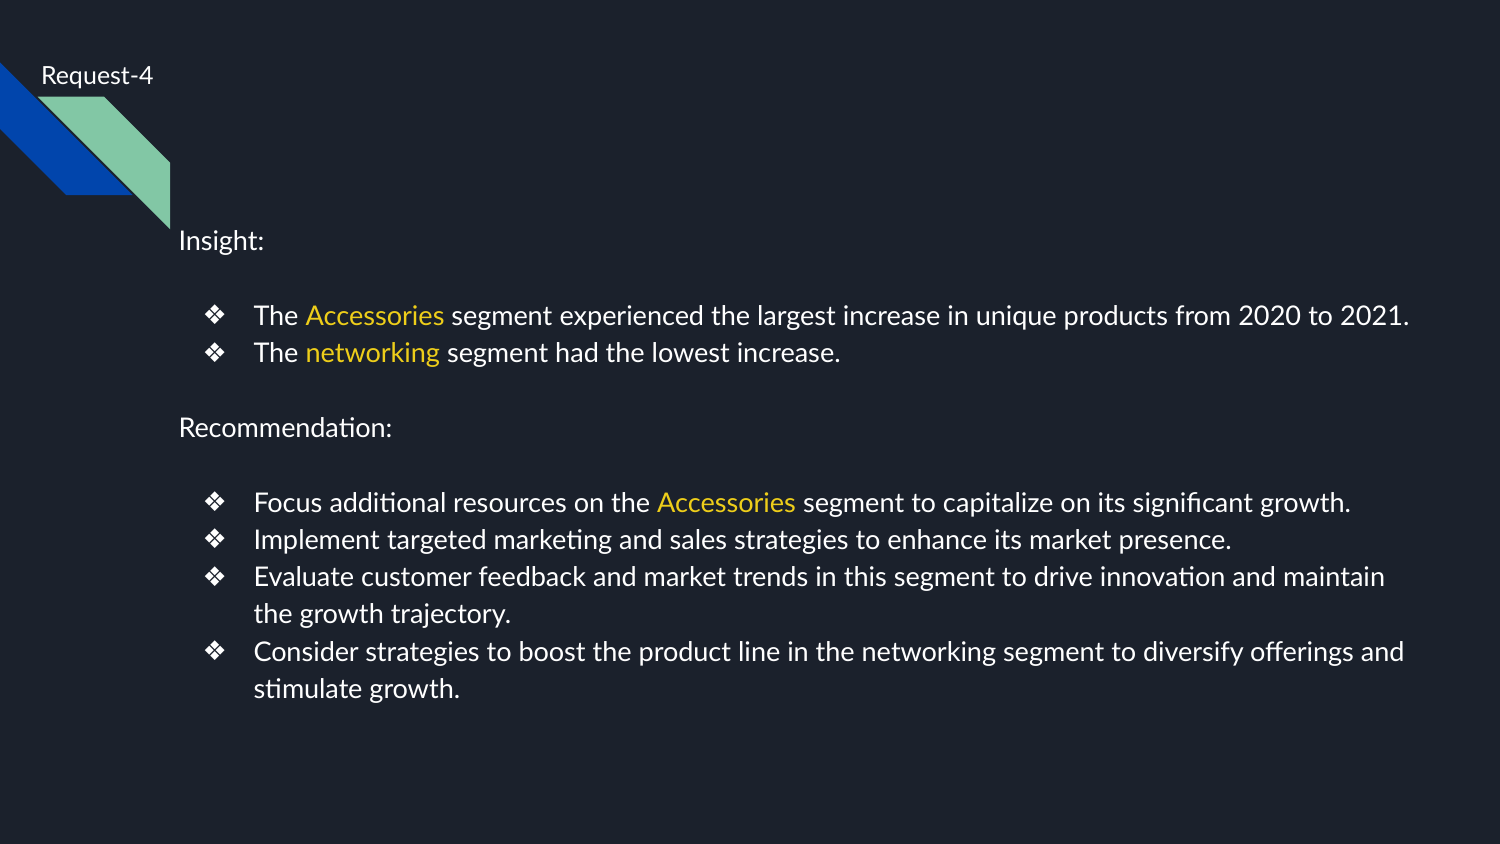

Request-4
Insight:

The Accessories segment experienced the largest increase in unique products from 2020 to 2021.
The networking segment had the lowest increase.

Recommendation:

Focus additional resources on the Accessories segment to capitalize on its significant growth.
Implement targeted marketing and sales strategies to enhance its market presence.
Evaluate customer feedback and market trends in this segment to drive innovation and maintain the growth trajectory.
Consider strategies to boost the product line in the networking segment to diversify offerings and stimulate growth.